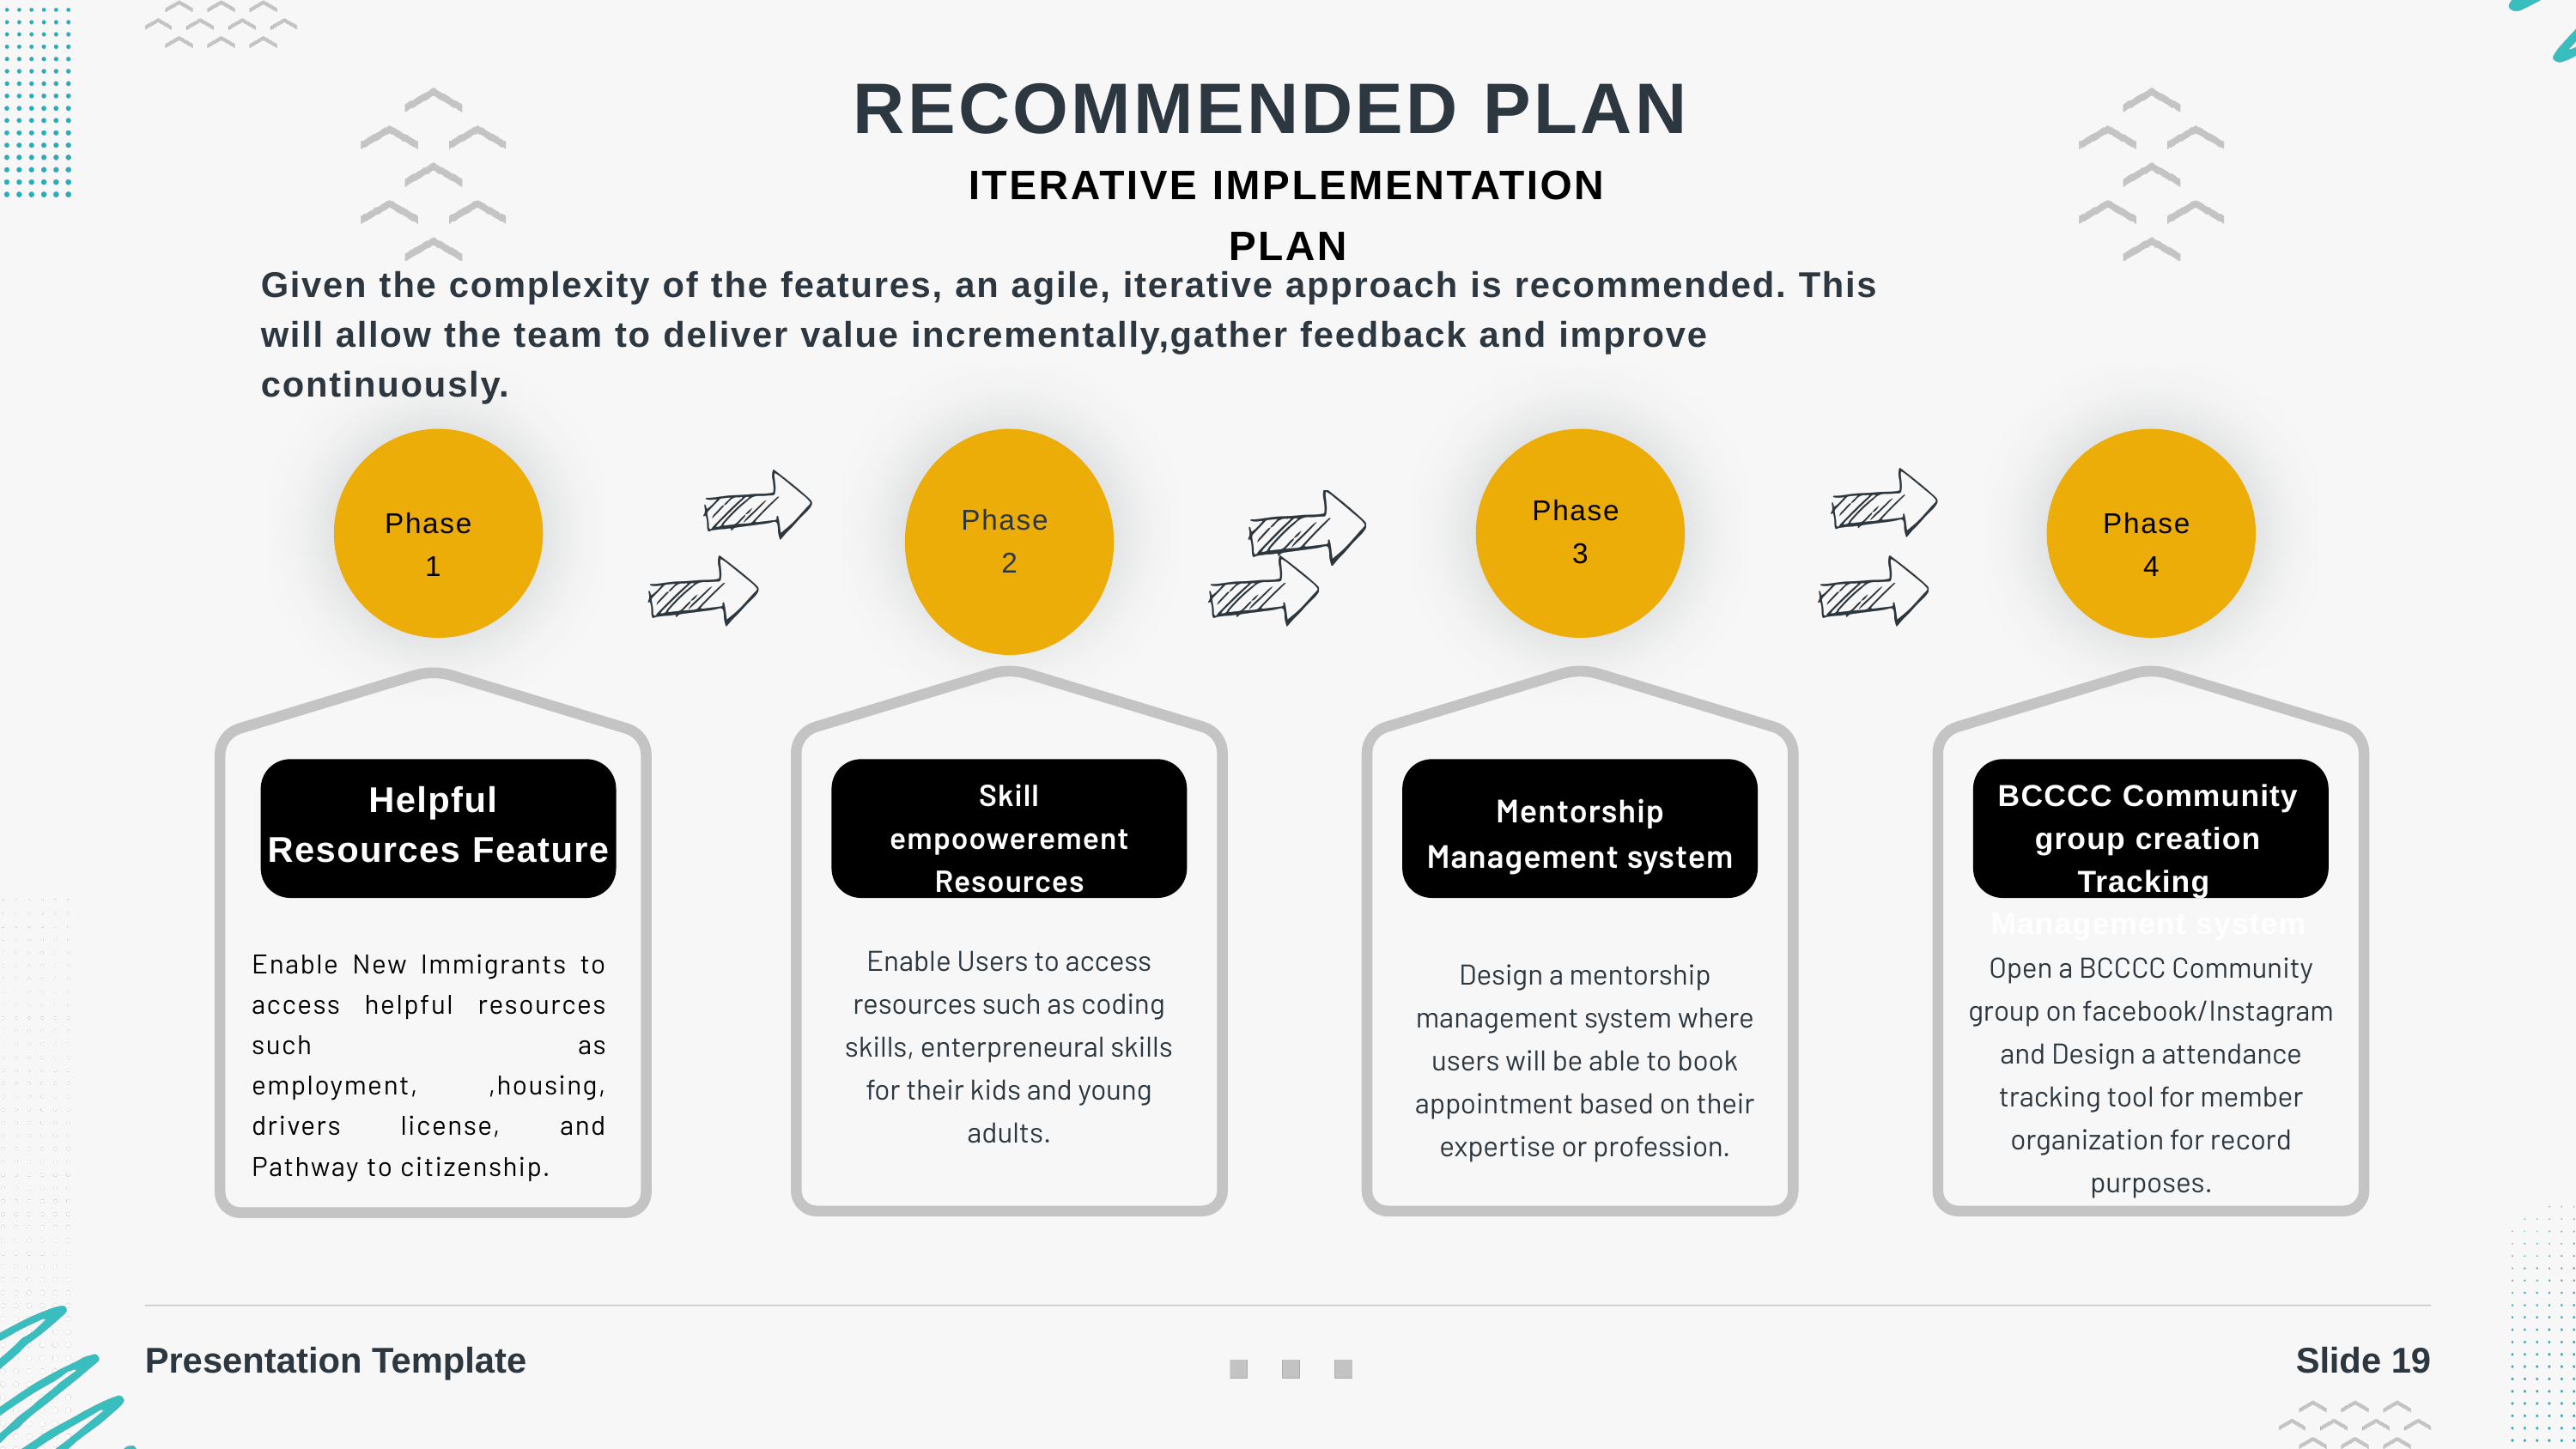

RECOMMENDED PLAN

ITERATIVE IMPLEMENTATION PLAN
Given the complexity of the features, an agile, iterative approach is recommended. This will allow the team to deliver value incrementally,gather feedback and improve continuously.

Phase
2

Phase
3

Phase
1
Phase
4

Helpful
Resources Feature
Skill empoowerement
Resources
BCCCC Community group creation Tracking
Management system
Mentorship
Management system

Enable Users to access resources such as coding skills, enterpreneural skills for their kids and young adults.
Enable New Immigrants to access helpful resources such as employment, ,housing, drivers license, and Pathway to citizenship.
Open a BCCCC Community group on facebook/Instagram and Design a attendance tracking tool for member organization for record purposes.
Design a mentorship management system where users will be able to book appointment based on their expertise or profession.

Presentation Template
Slide 19